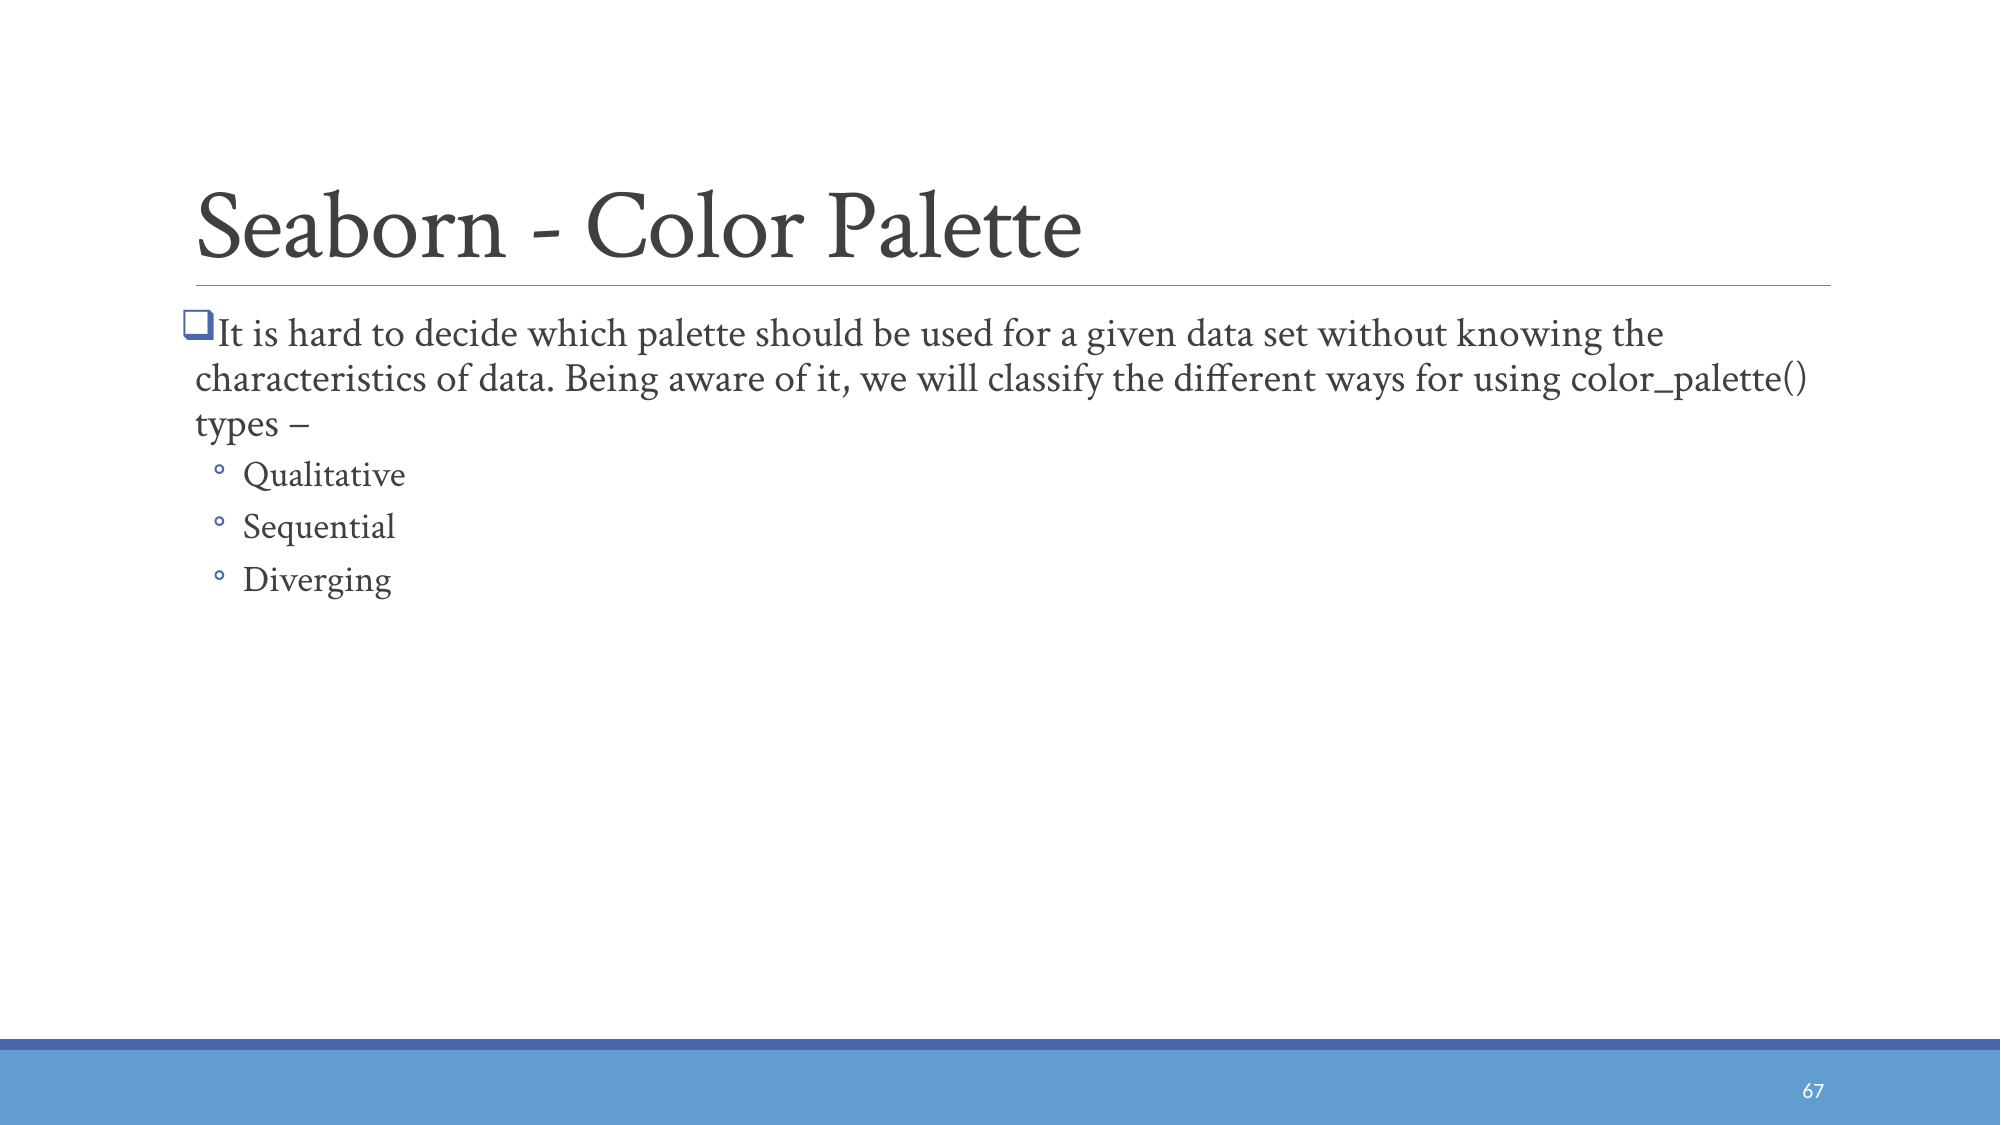

# Seaborn - Color Palette
It is hard to decide which palette should be used for a given data set without knowing the characteristics of data. Being aware of it, we will classify the different ways for using color_palette() types −
Qualitative
Sequential
Diverging

67